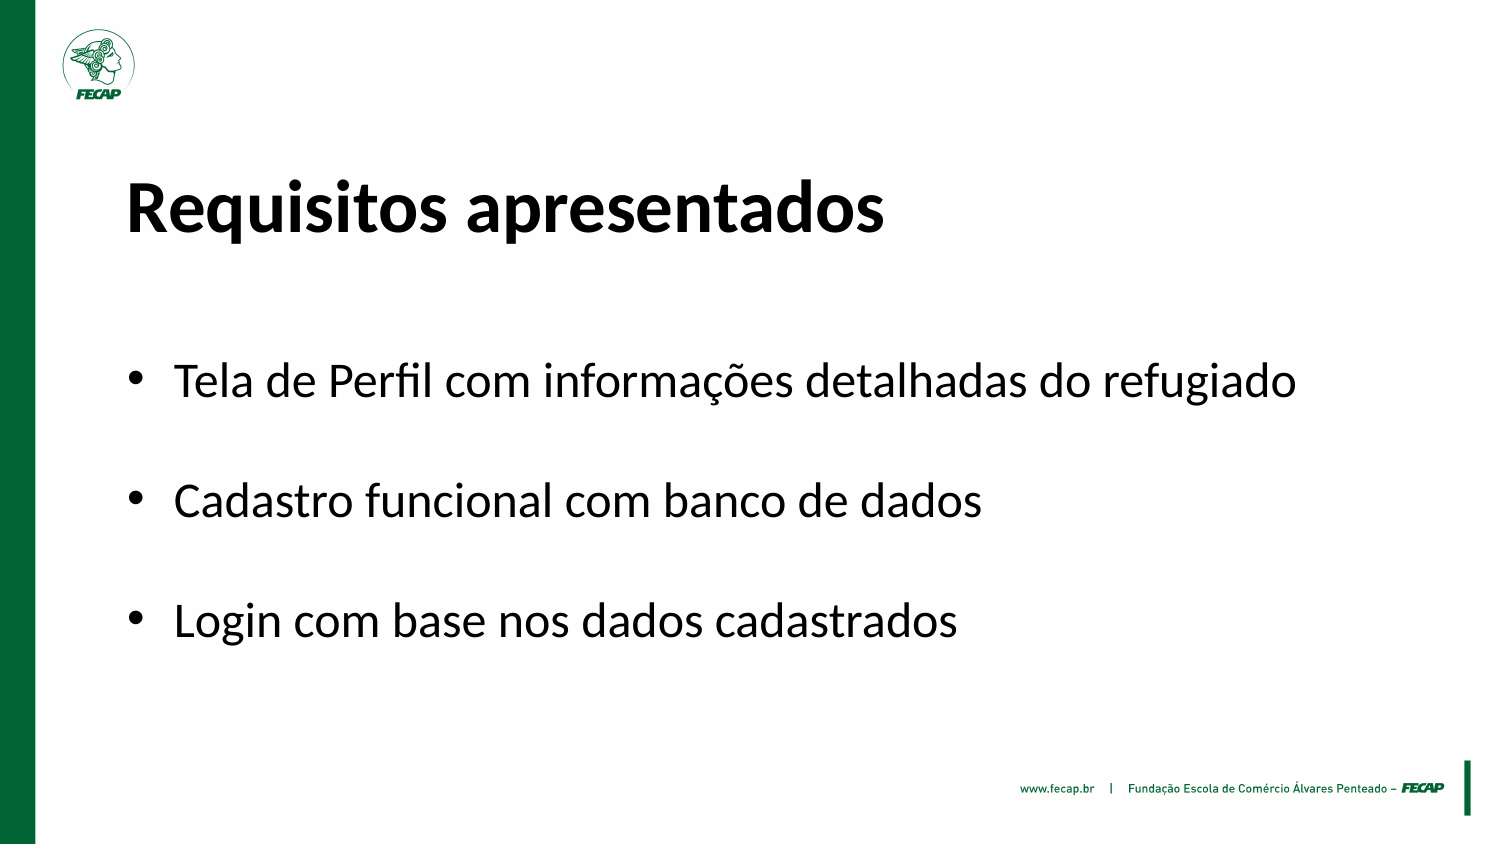

Requisitos apresentados

Tela de Perfil com informações detalhadas do refugiado

Cadastro funcional com banco de dados

Login com base nos dados cadastrados